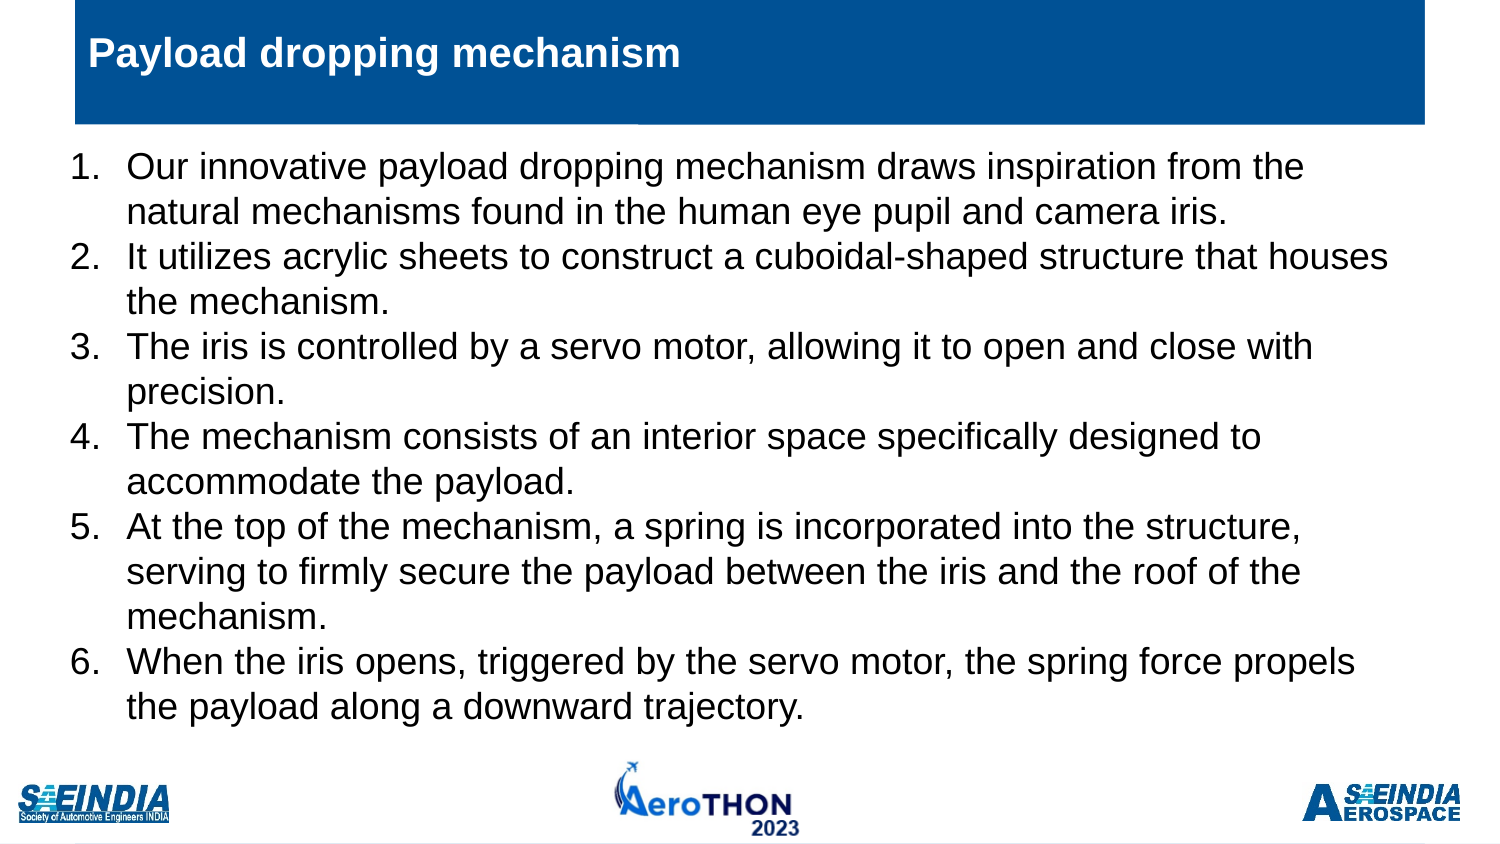

# Payload dropping mechanism
Our innovative payload dropping mechanism draws inspiration from the natural mechanisms found in the human eye pupil and camera iris.
It utilizes acrylic sheets to construct a cuboidal-shaped structure that houses the mechanism.
The iris is controlled by a servo motor, allowing it to open and close with precision.
The mechanism consists of an interior space specifically designed to accommodate the payload.
At the top of the mechanism, a spring is incorporated into the structure, serving to firmly secure the payload between the iris and the roof of the mechanism.
When the iris opens, triggered by the servo motor, the spring force propels the payload along a downward trajectory.